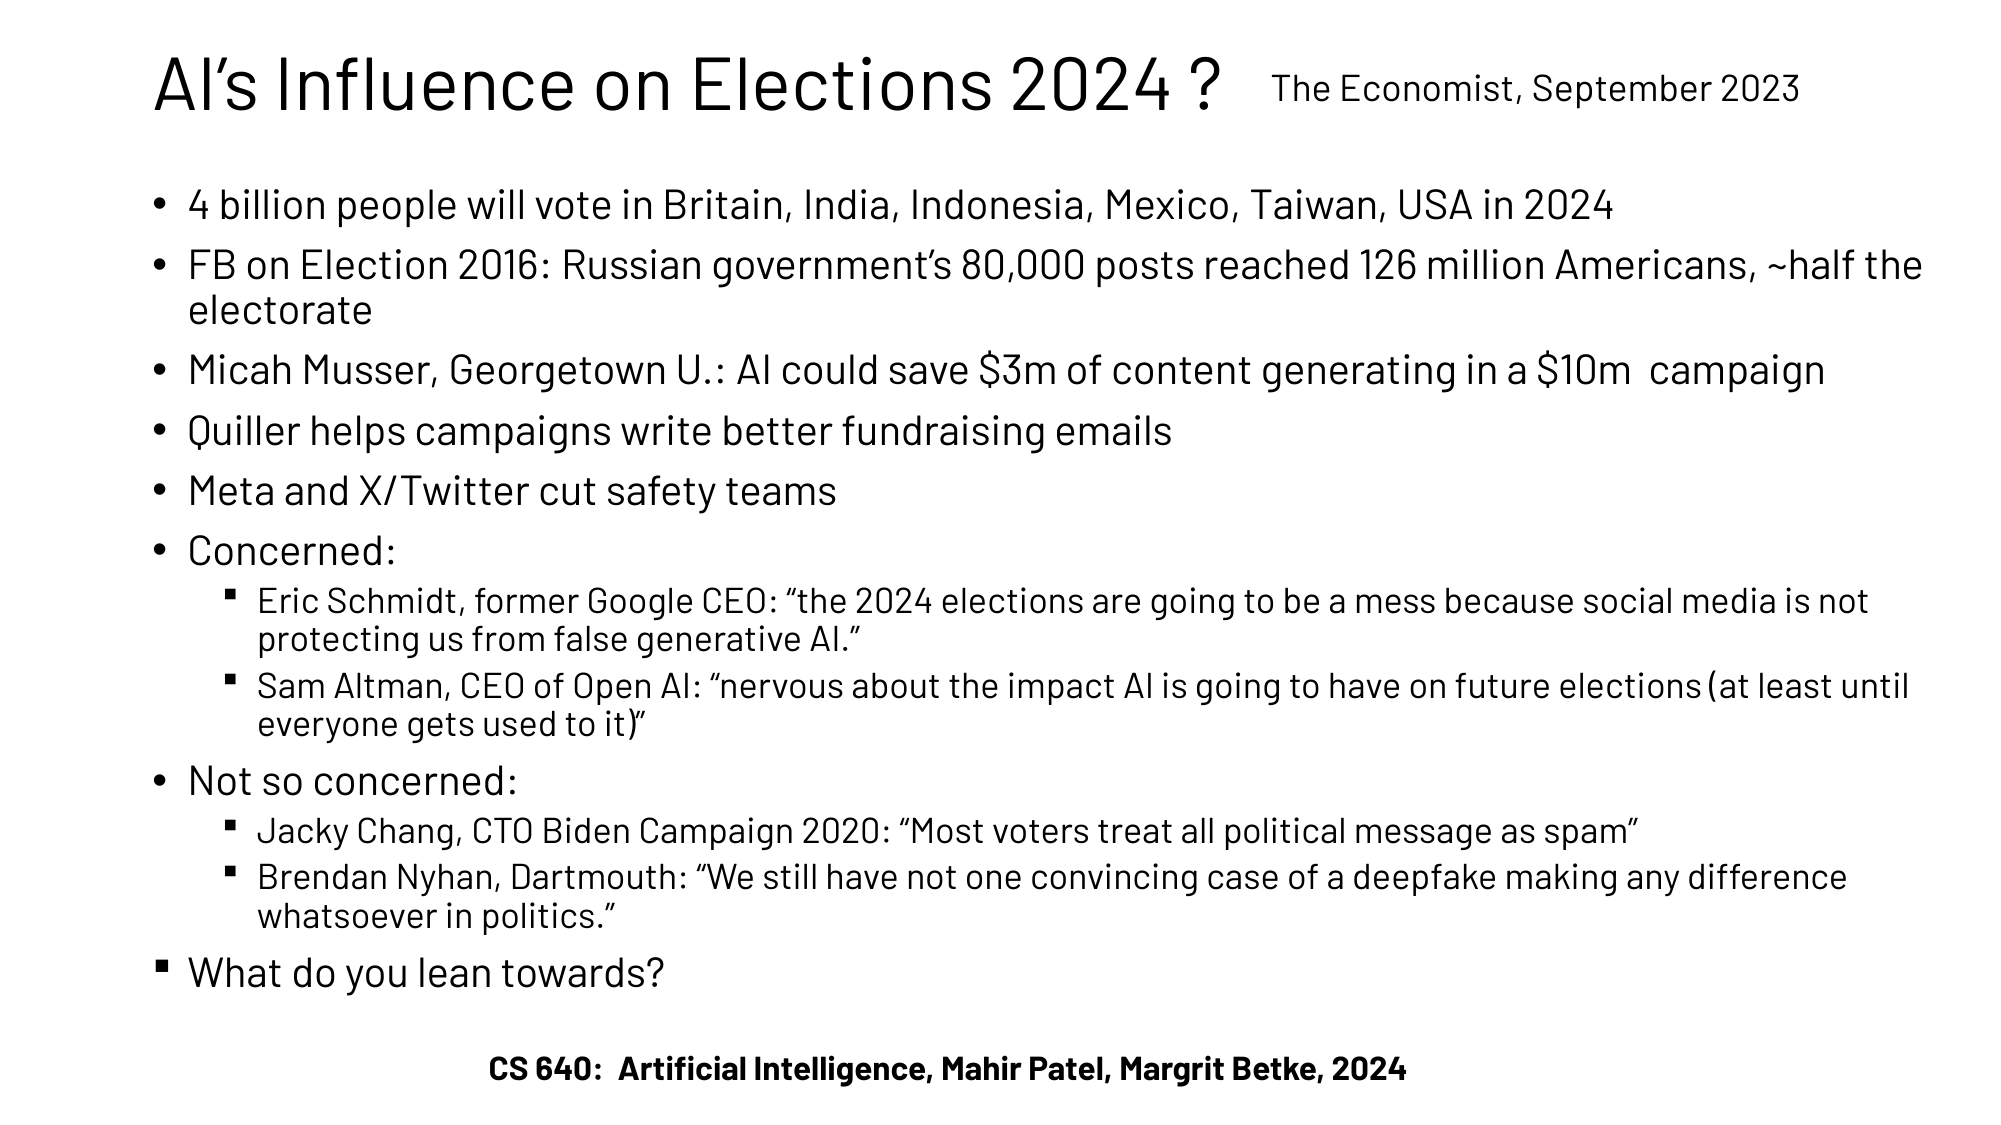

# AI’s Influence on Elections 2024 ?
The Economist, September 2023
4 billion people will vote in Britain, India, Indonesia, Mexico, Taiwan, USA in 2024
FB on Election 2016: Russian government’s 80,000 posts reached 126 million Americans, ~half the electorate
Micah Musser, Georgetown U.: AI could save $3m of content generating in a $10m  campaign
Quiller helps campaigns write better fundraising emails
Meta and X/Twitter cut safety teams
Concerned:
Eric Schmidt, former Google CEO: “the 2024 elections are going to be a mess because social media is not protecting us from false generative AI.”
Sam Altman, CEO of Open AI: “nervous about the impact AI is going to have on future elections (at least until everyone gets used to it)”
Not so concerned:
Jacky Chang, CTO Biden Campaign 2020: “Most voters treat all political message as spam”
Brendan Nyhan, Dartmouth: “We still have not one convincing case of a deepfake making any difference whatsoever in politics.”
What do you lean towards?
CS 640:  Artificial Intelligence, Mahir Patel, Margrit Betke, 2024